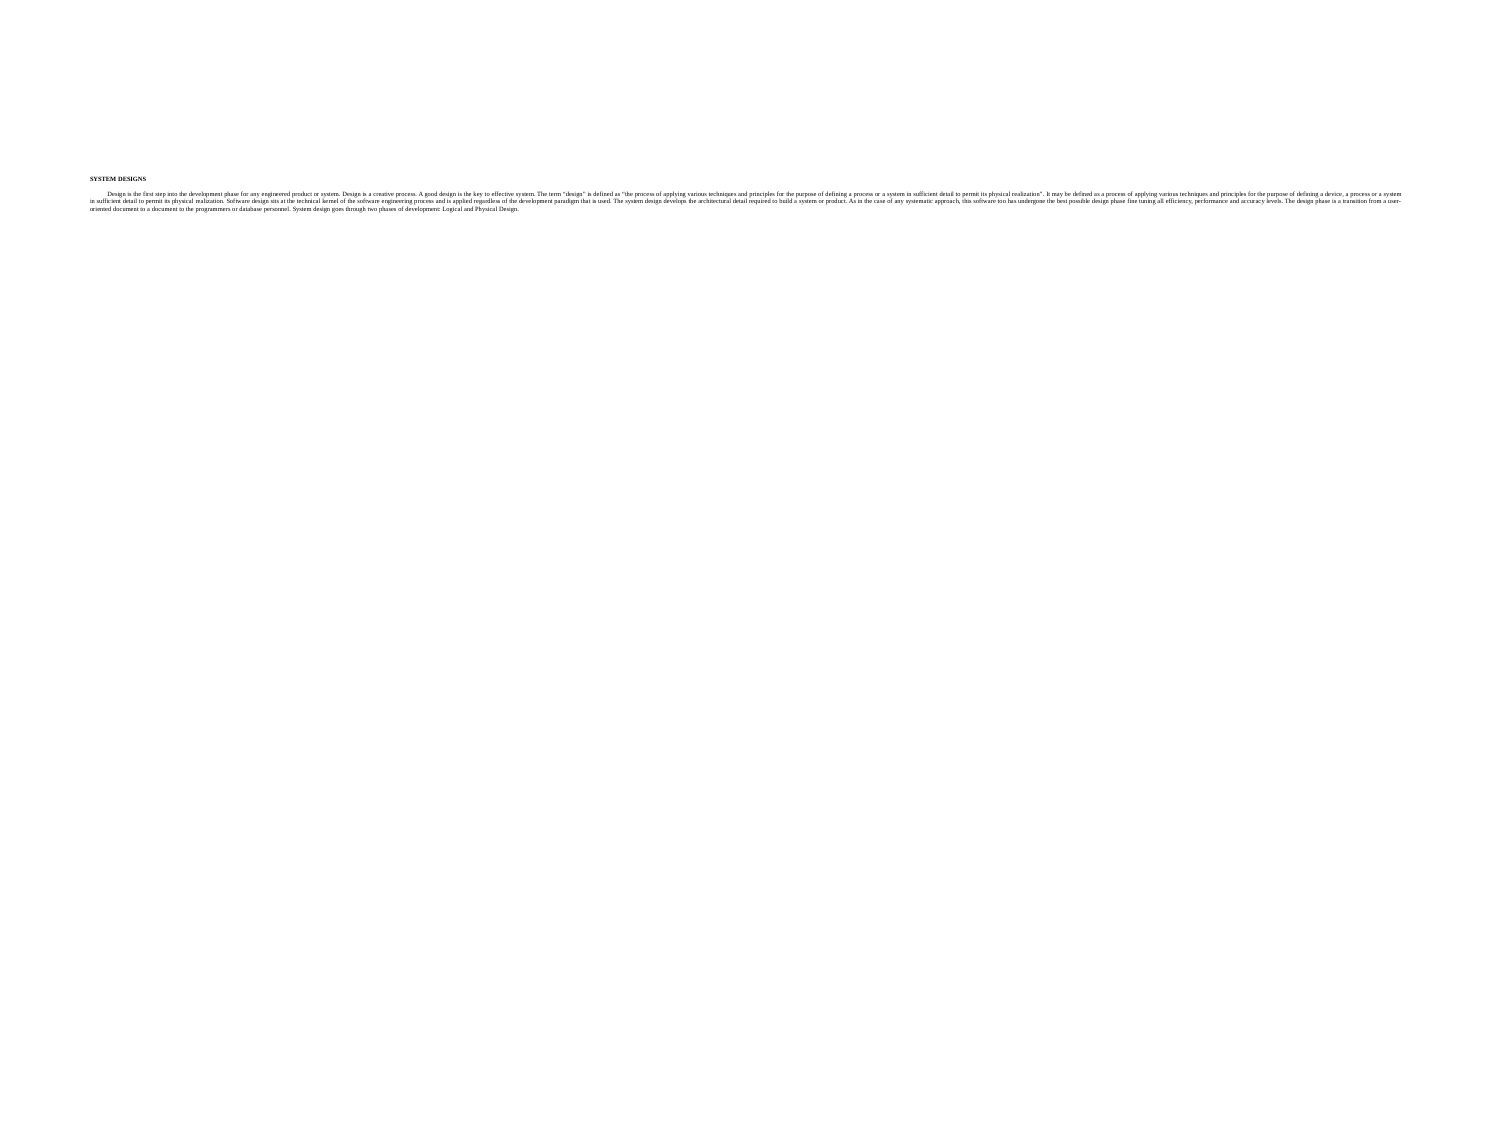

# SYSTEM DESIGNS Design is the first step into the development phase for any engineered product or system. Design is a creative process. A good design is the key to effective system. The term “design” is defined as “the process of applying various techniques and principles for the purpose of defining a process or a system in sufficient detail to permit its physical realization”. It may be defined as a process of applying various techniques and principles for the purpose of defining a device, a process or a system in sufficient detail to permit its physical realization. Software design sits at the technical kernel of the software engineering process and is applied regardless of the development paradigm that is used. The system design develops the architectural detail required to build a system or product. As in the case of any systematic approach, this software too has undergone the best possible design phase fine tuning all efficiency, performance and accuracy levels. The design phase is a transition from a user-oriented document to a document to the programmers or database personnel. System design goes through two phases of development: Logical and Physical Design.